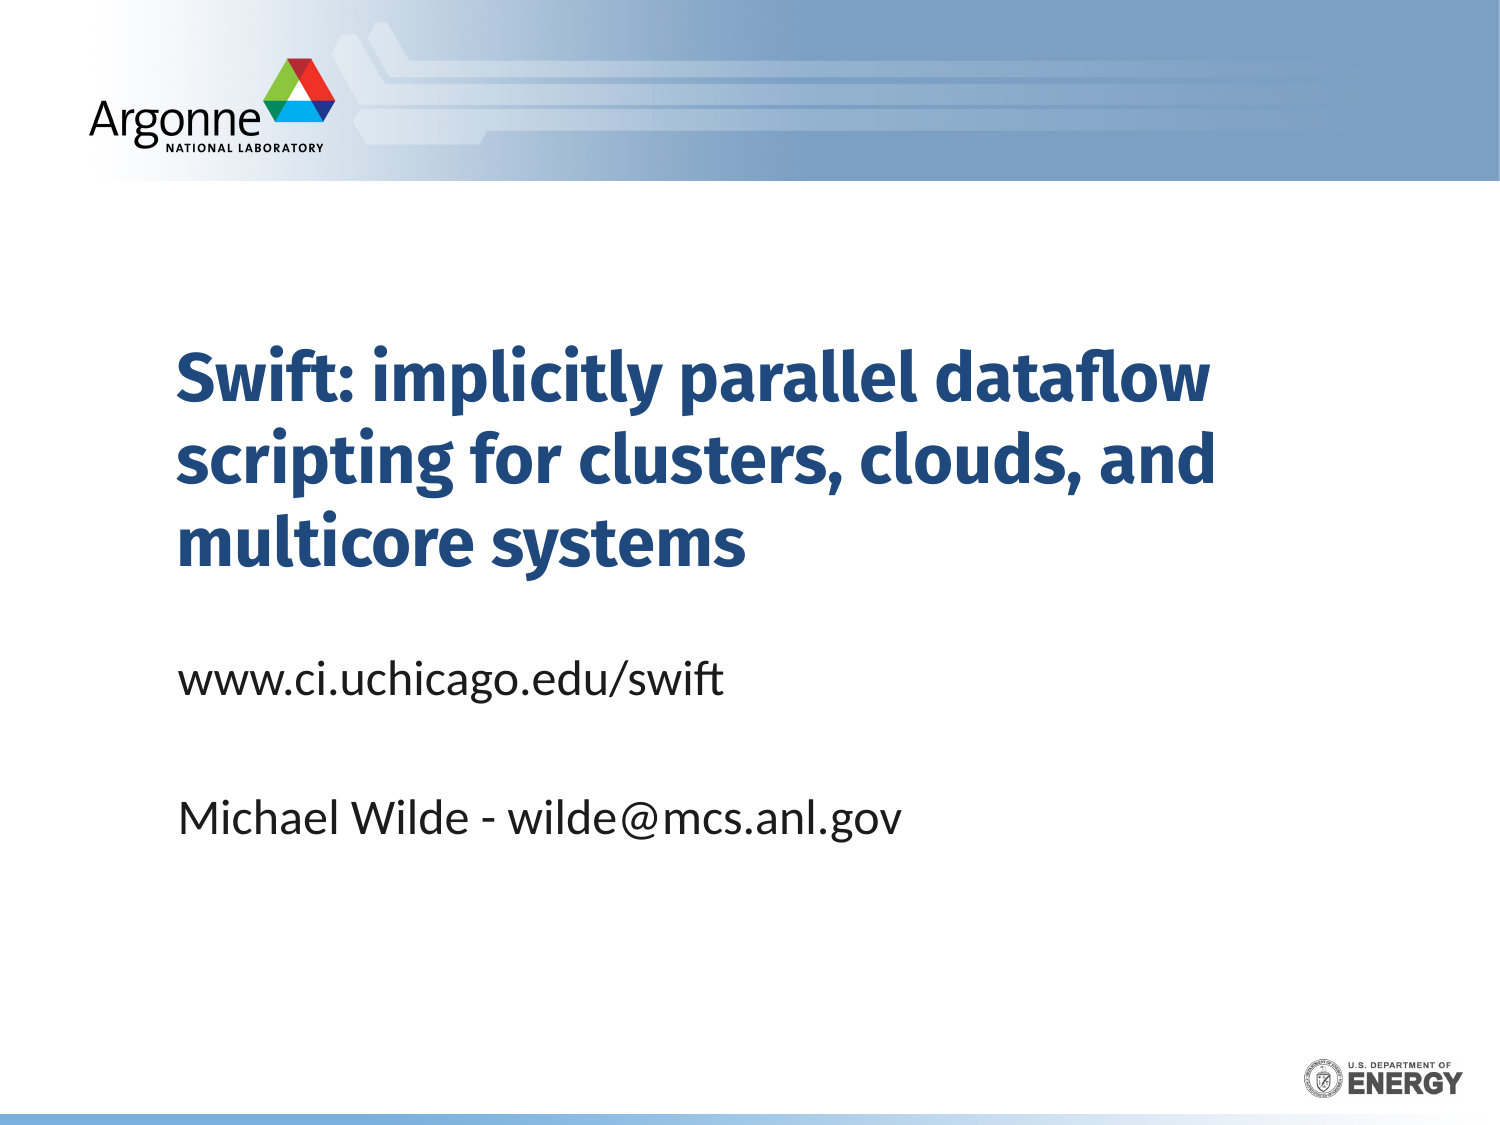

# Swift: implicitly parallel dataflow scripting for clusters, clouds, and multicore systems

www.ci.uchicago.edu/swift

Michael Wilde - wilde@mcs.anl.gov